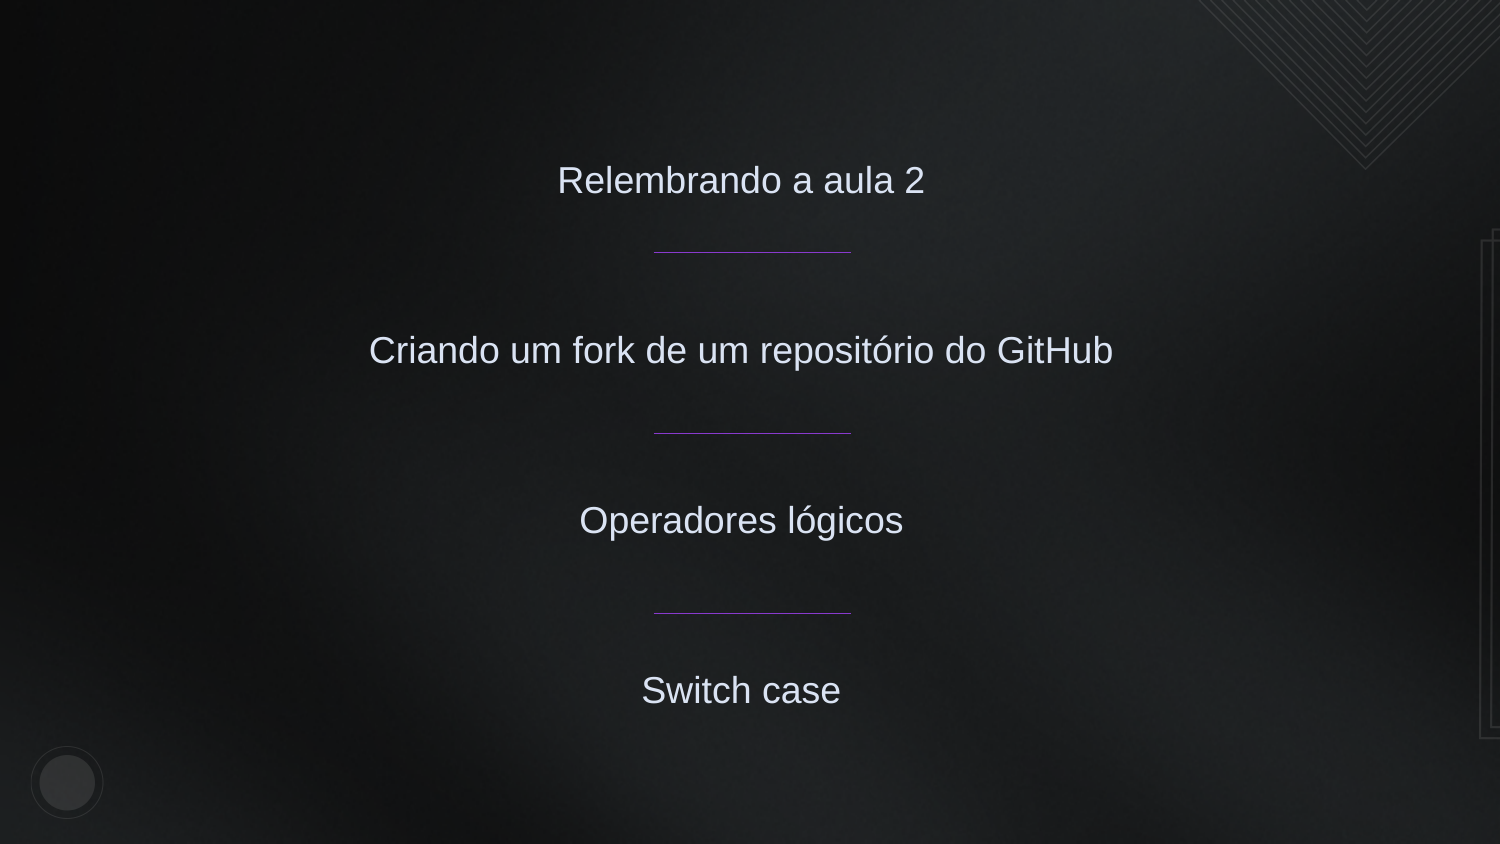

Relembrando a aula 2
Criando um fork de um repositório do GitHub
Operadores lógicos
Switch case